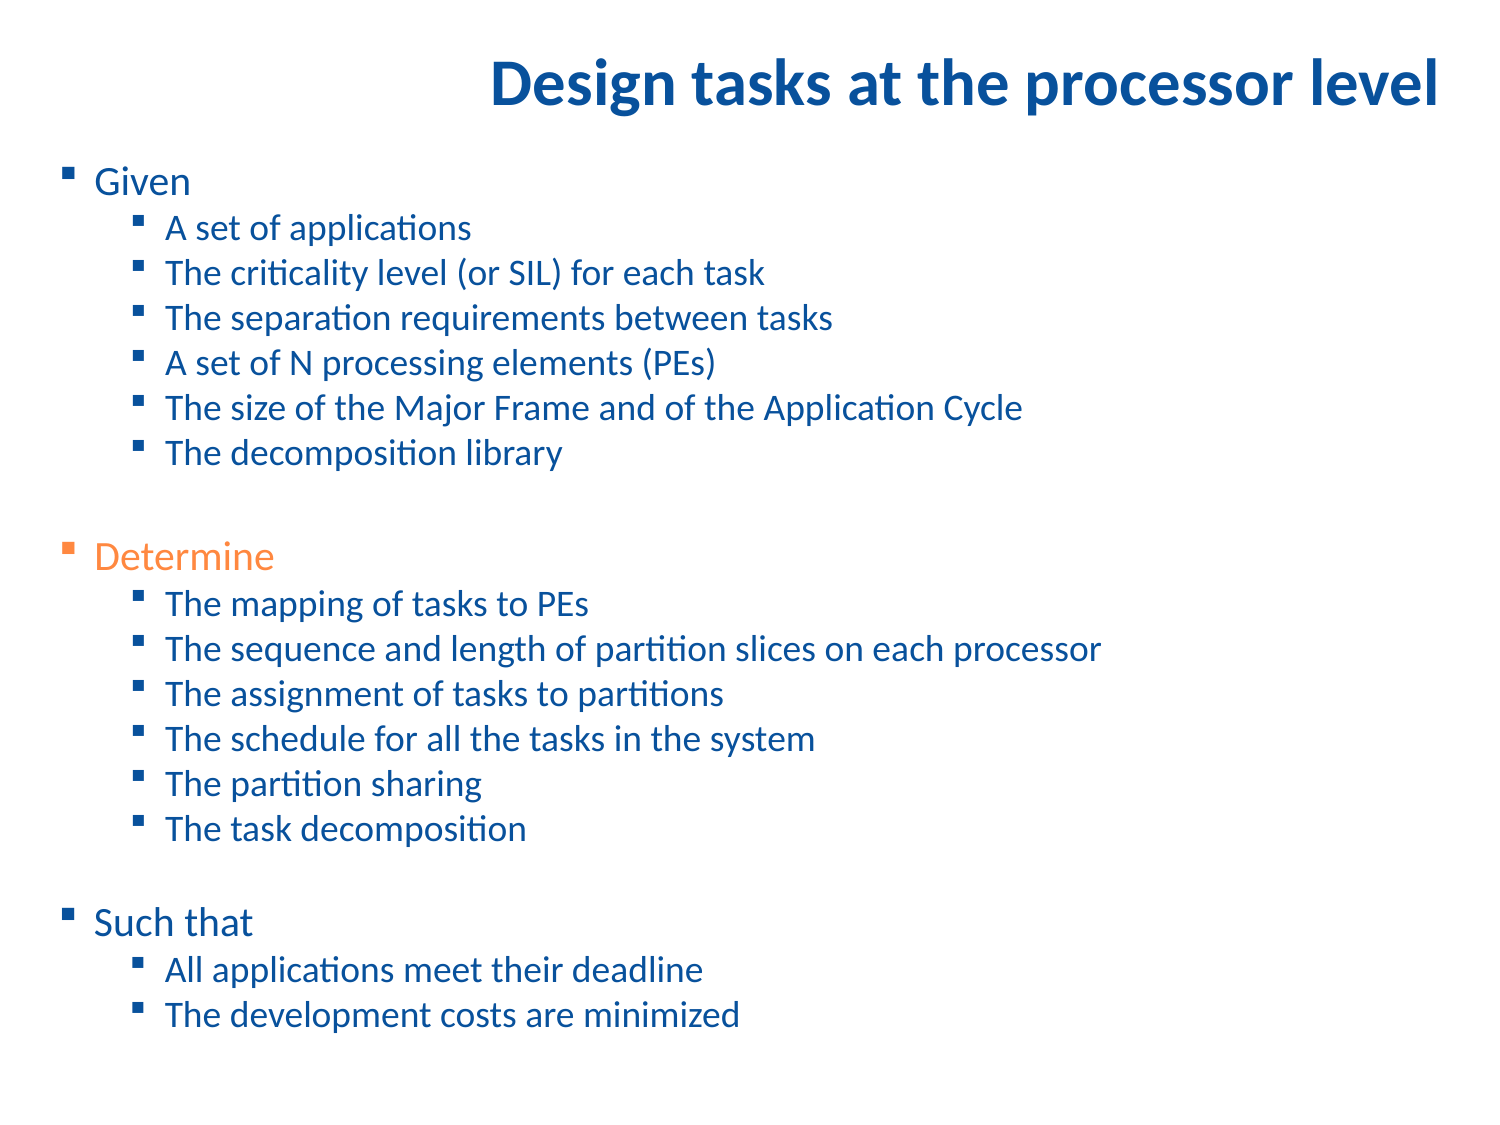

Design tasks at the processor level
Given
A set of applications
The criticality level (or SIL) for each task
The separation requirements between tasks
A set of N processing elements (PEs)
The size of the Major Frame and of the Application Cycle
The decomposition library
Determine
The mapping of tasks to PEs
The sequence and length of partition slices on each processor
The assignment of tasks to partitions
The schedule for all the tasks in the system
The partition sharing
The task decomposition
Such that
All applications meet their deadline
The development costs are minimized